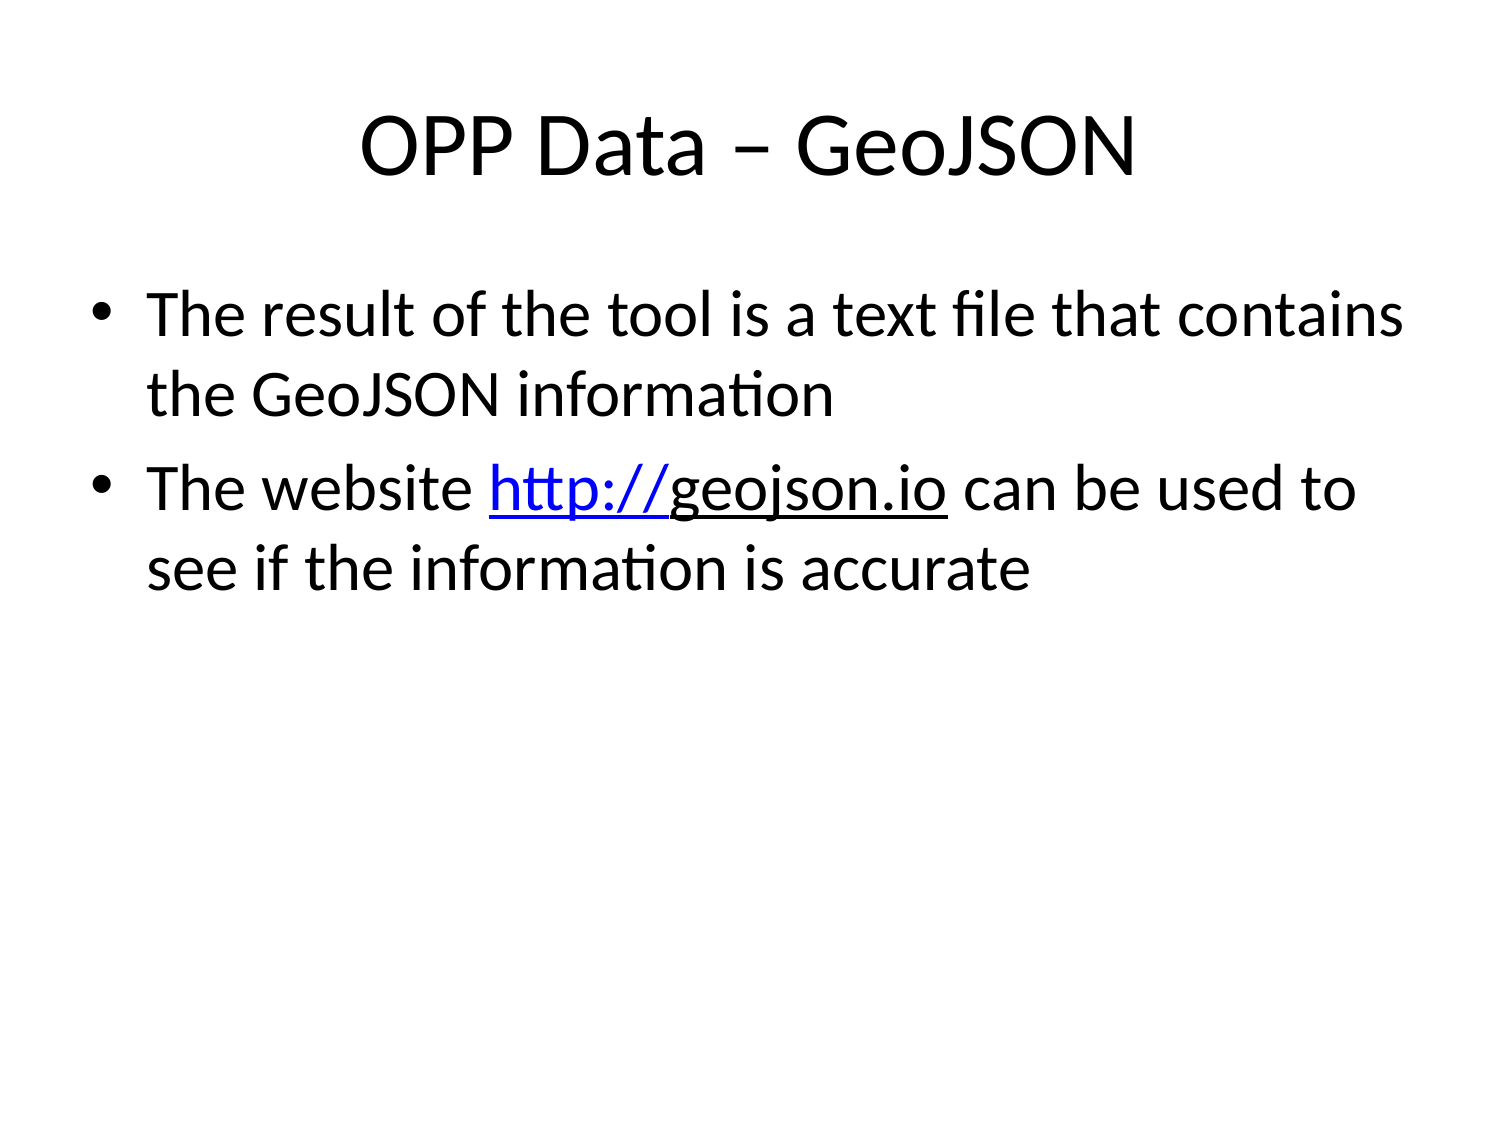

# OPP Data – GeoJSON
The result of the tool is a text file that contains the GeoJSON information
The website http://geojson.io can be used to see if the information is accurate